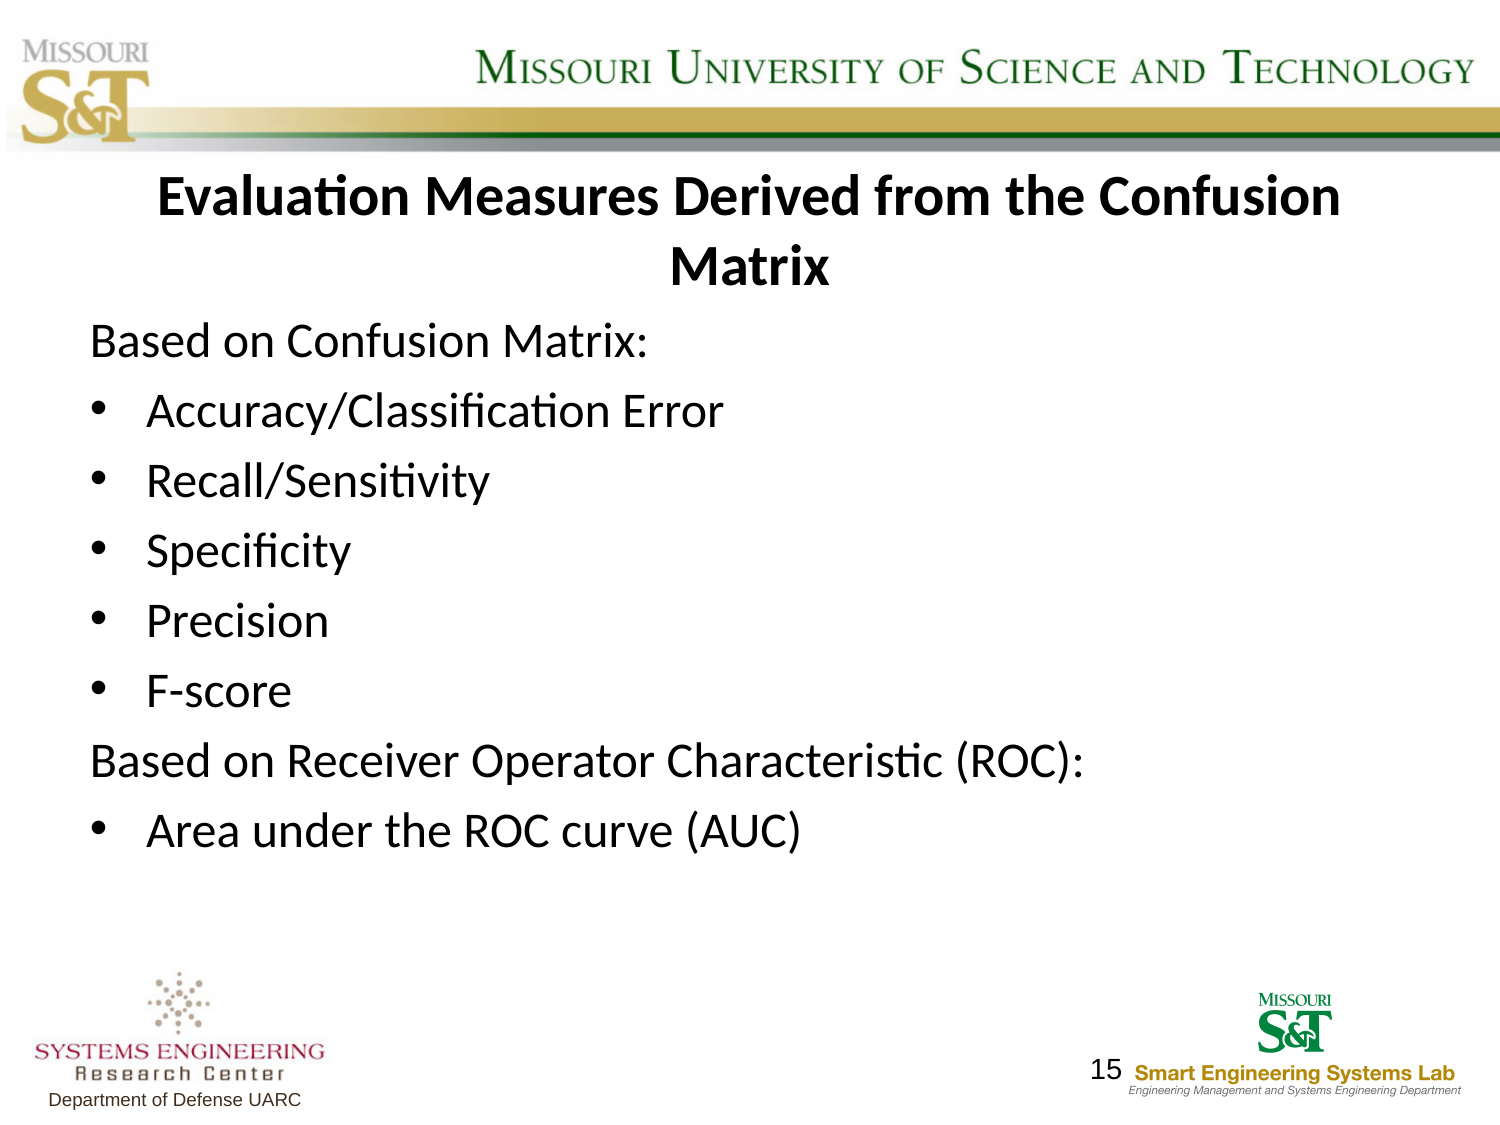

# Evaluation Measures Derived from the Confusion Matrix
Based on Confusion Matrix:
Accuracy/Classification Error
Recall/Sensitivity
Specificity
Precision
F-score
Based on Receiver Operator Characteristic (ROC):
Area under the ROC curve (AUC)
15